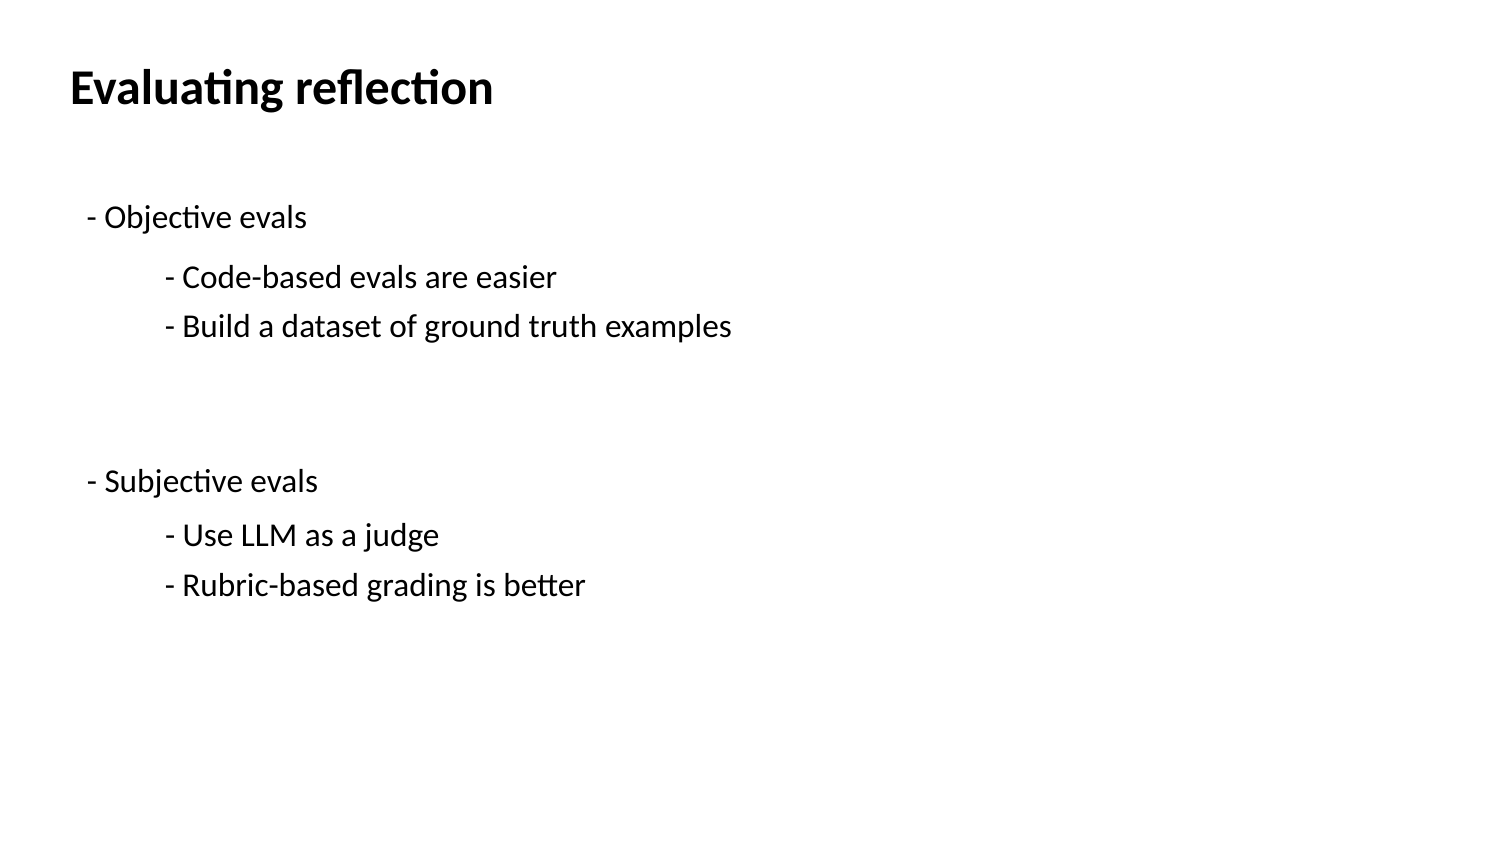

Evaluating reflection
- Objective evals
- Code-based evals are easier
- Build a dataset of ground truth examples
- Subjective evals
- Use LLM as a judge
- Rubric-based grading is better